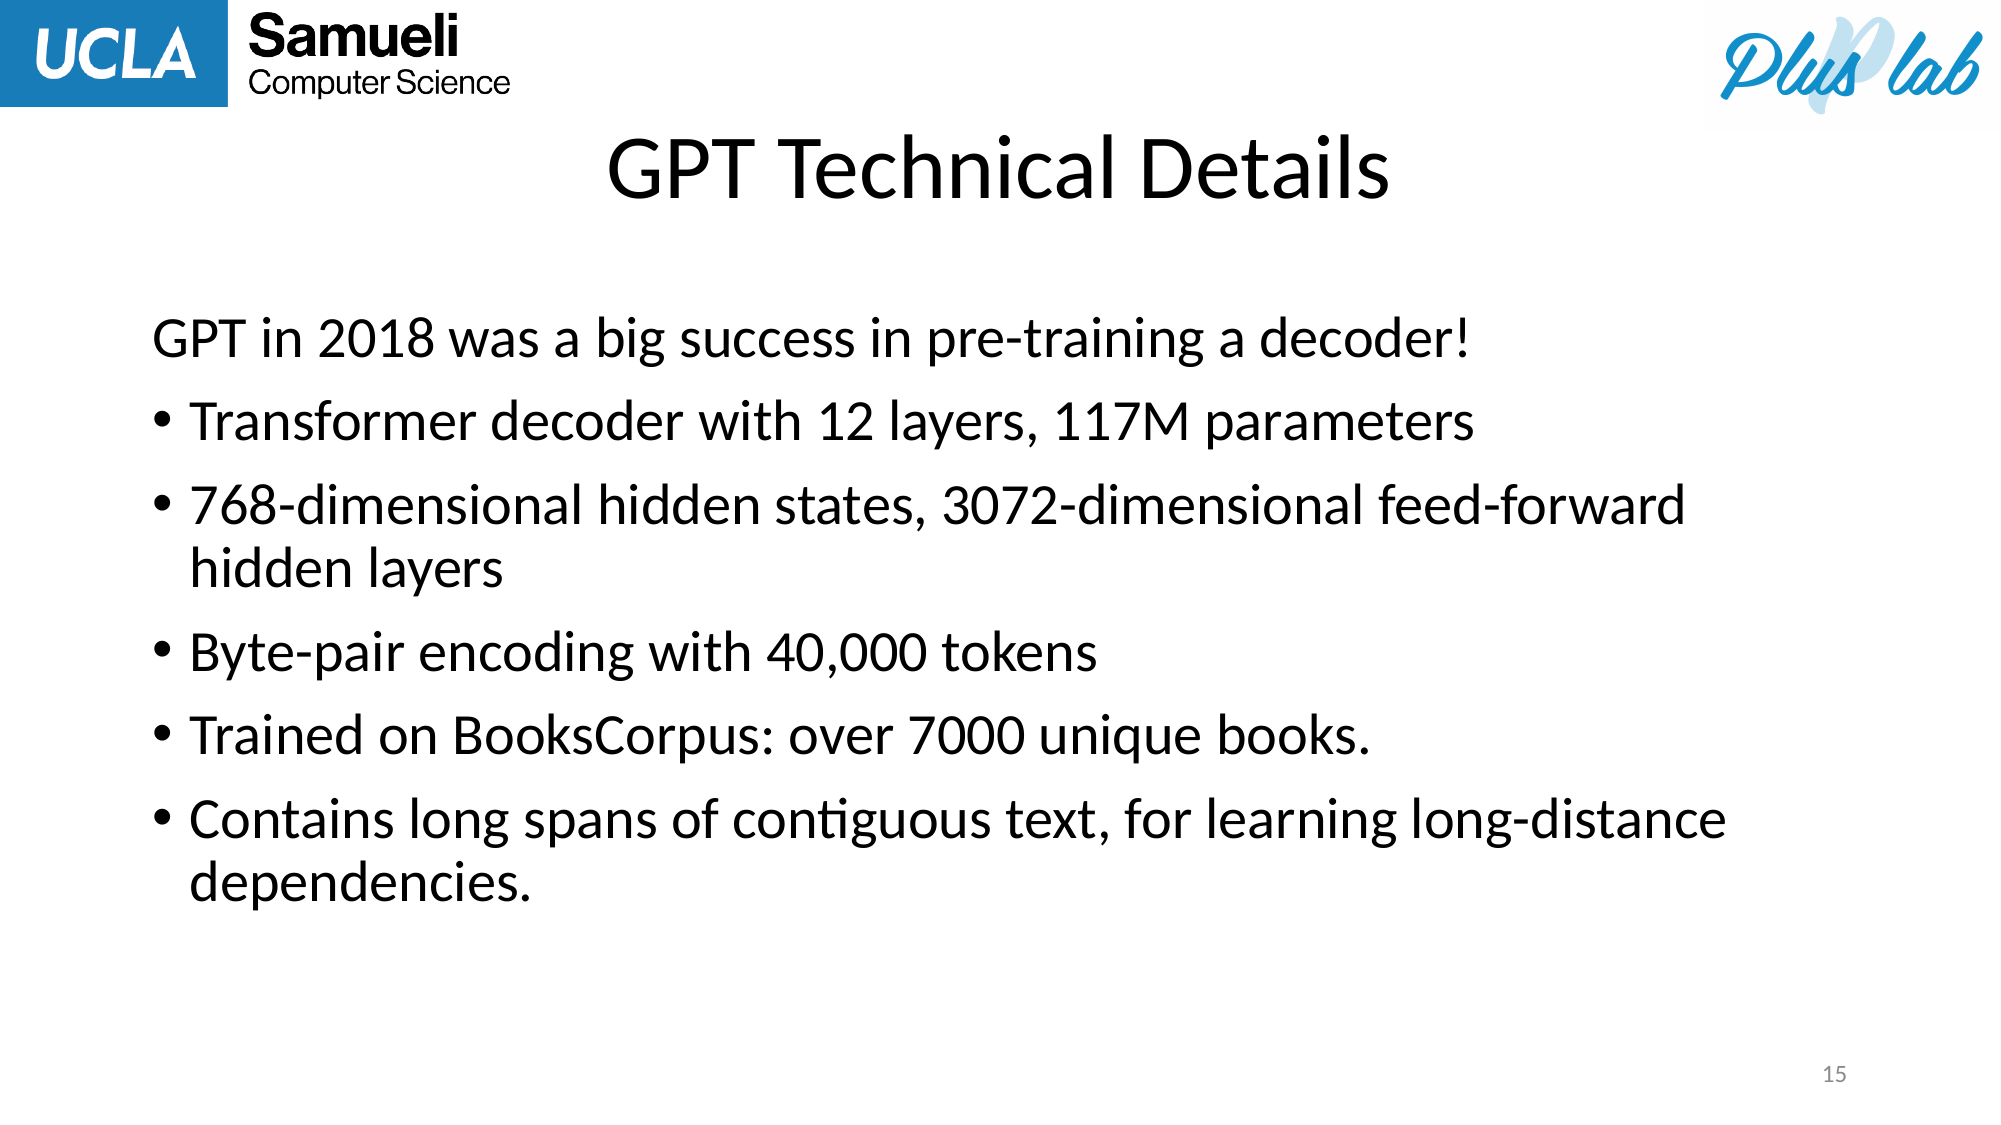

# GPT Technical Details
GPT in 2018 was a big success in pre-training a decoder!
Transformer decoder with 12 layers, 117M parameters
768-dimensional hidden states, 3072-dimensional feed-forward hidden layers
Byte-pair encoding with 40,000 tokens
Trained on BooksCorpus: over 7000 unique books.
Contains long spans of contiguous text, for learning long-distance dependencies.
15